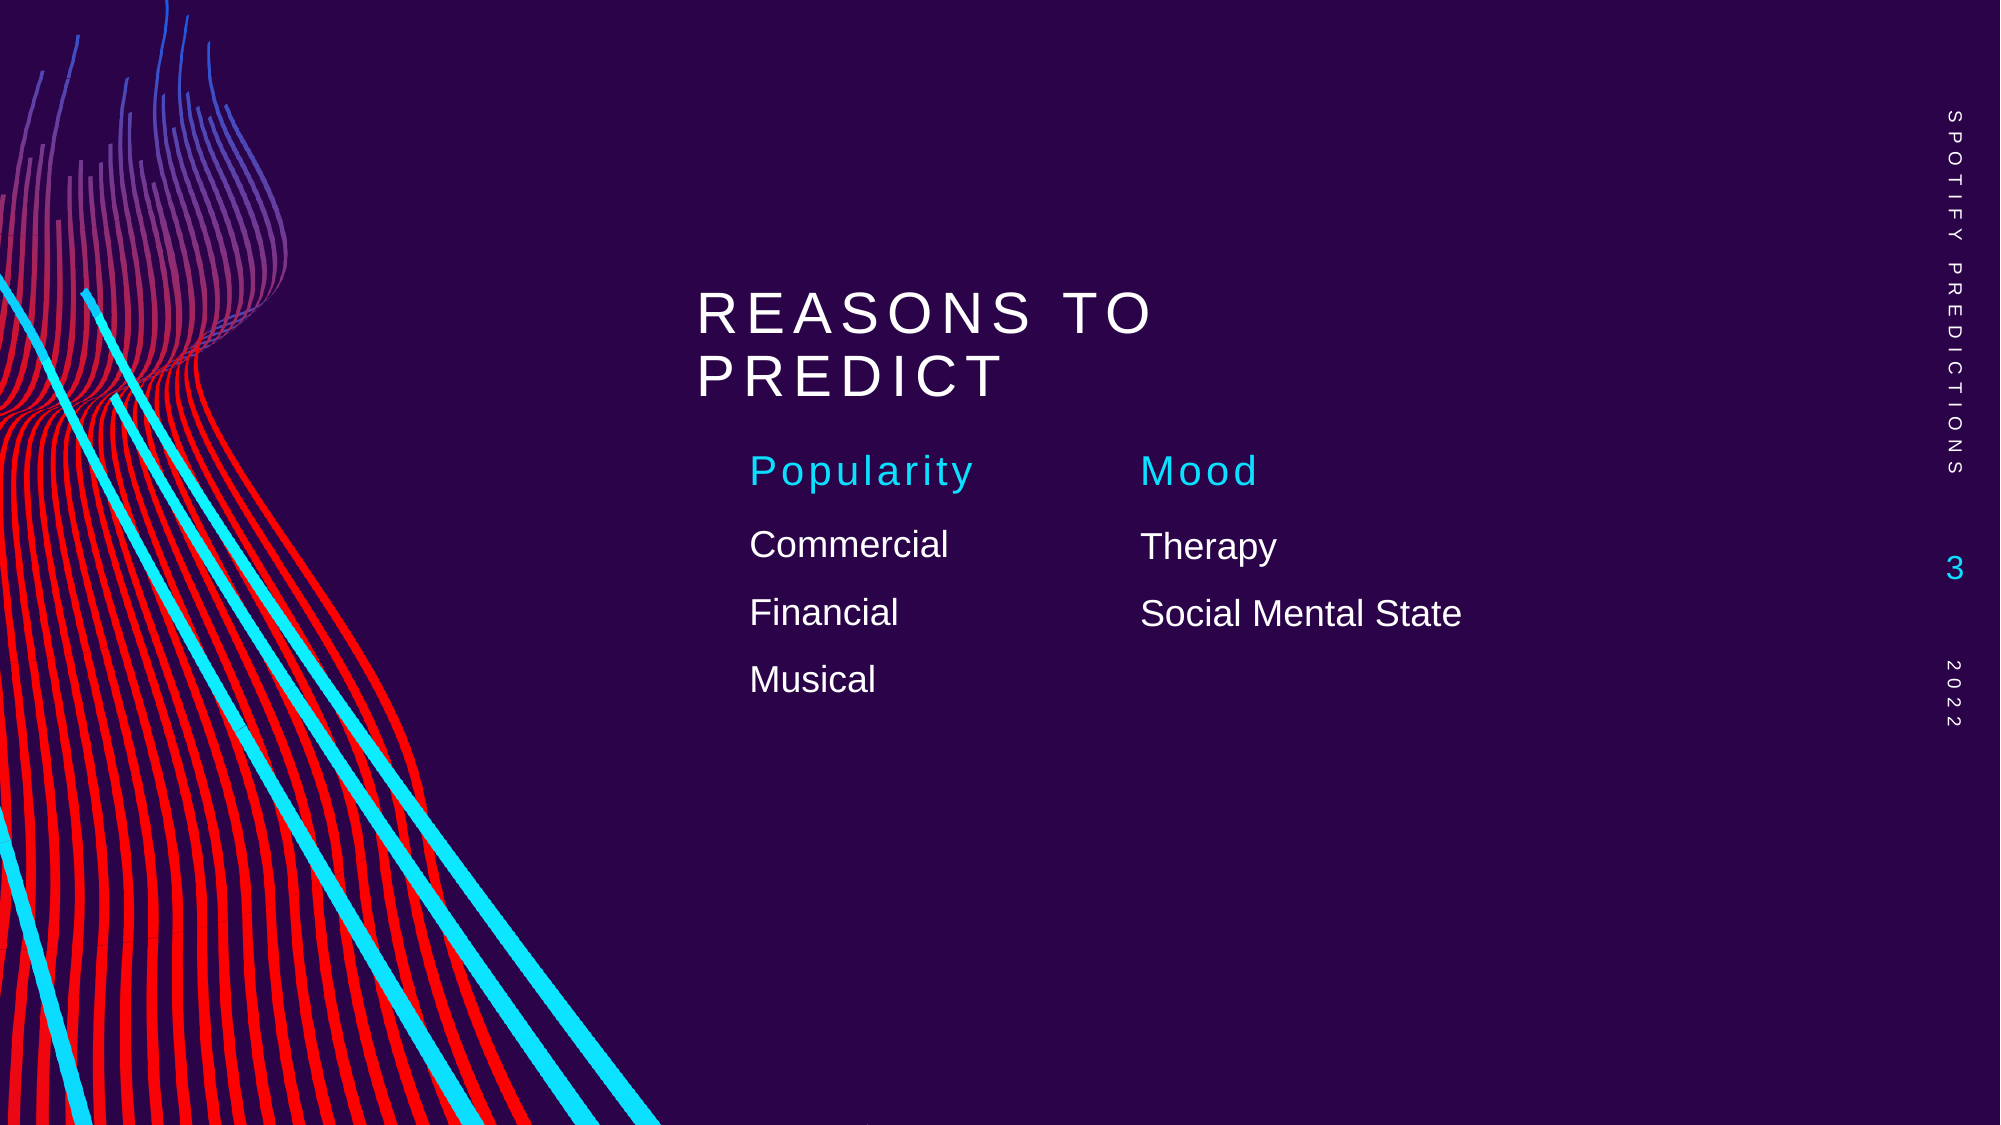

Spotify predictions
# Reasons to predict
Popularity
Mood
Commercial
Financial
Musical
Therapy
Social Mental State

3
2022